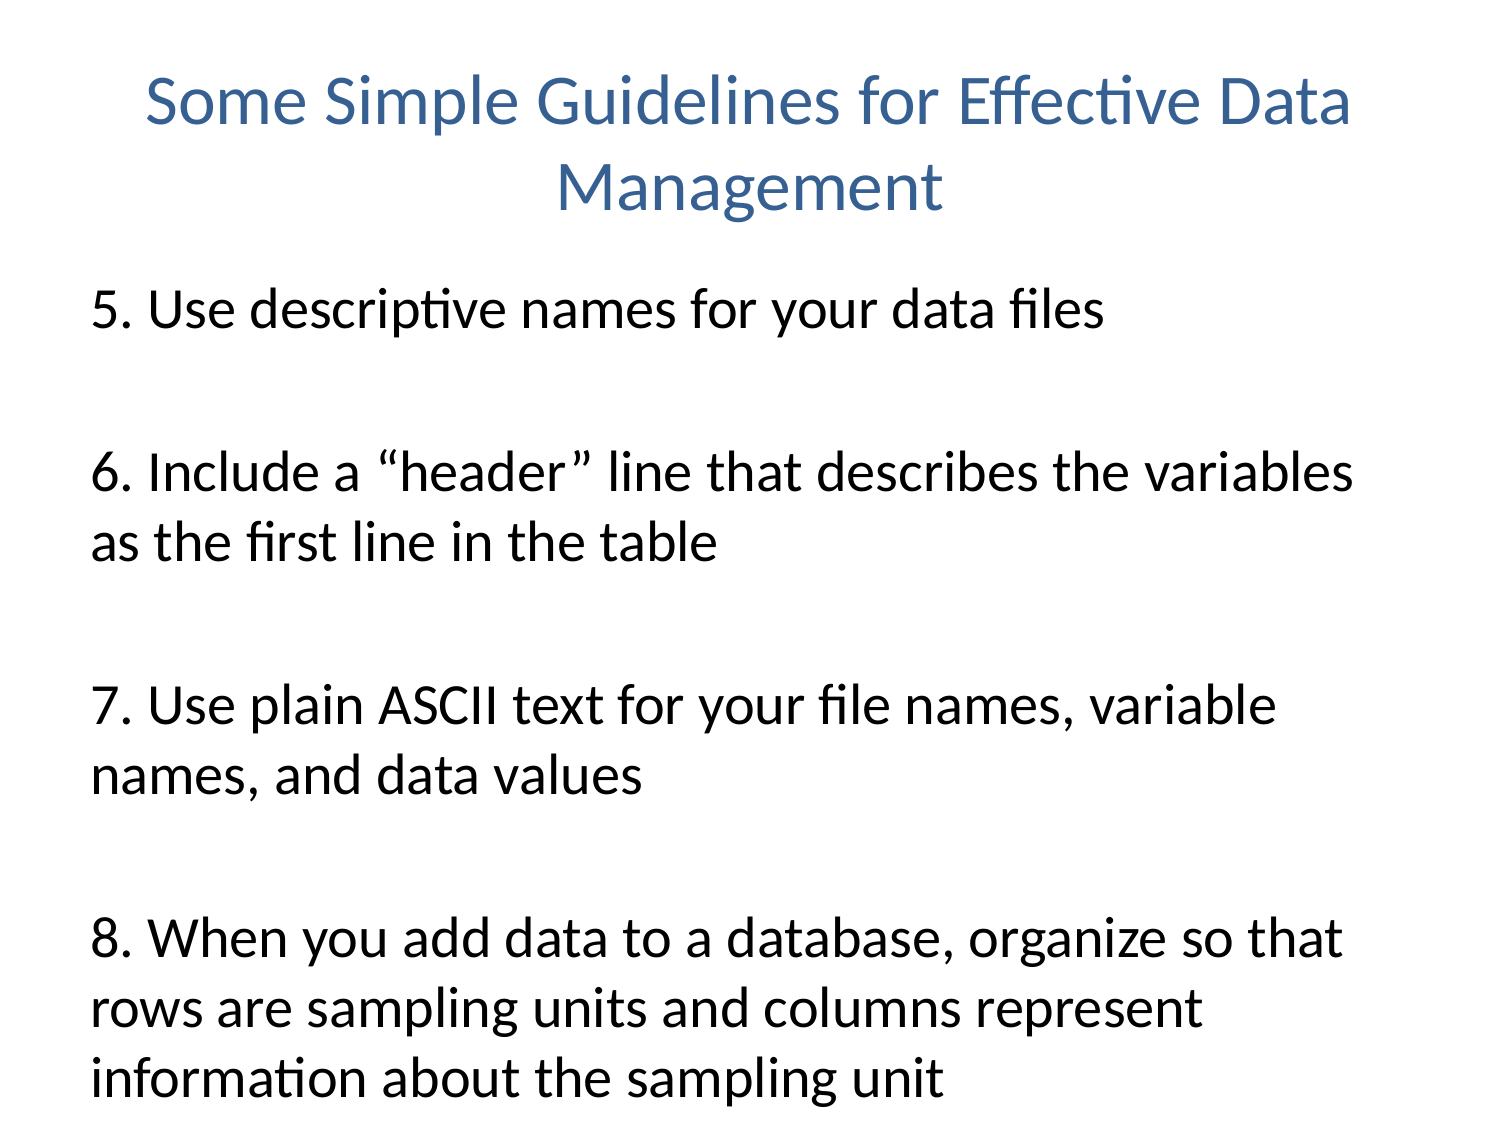

# Some Simple Guidelines for Effective Data Management
5. Use descriptive names for your data files

6. Include a “header” line that describes the variables as the first line in the table

7. Use plain ASCII text for your file names, variable names, and data values

8. When you add data to a database, organize so that rows are sampling units and columns represent information about the sampling unit